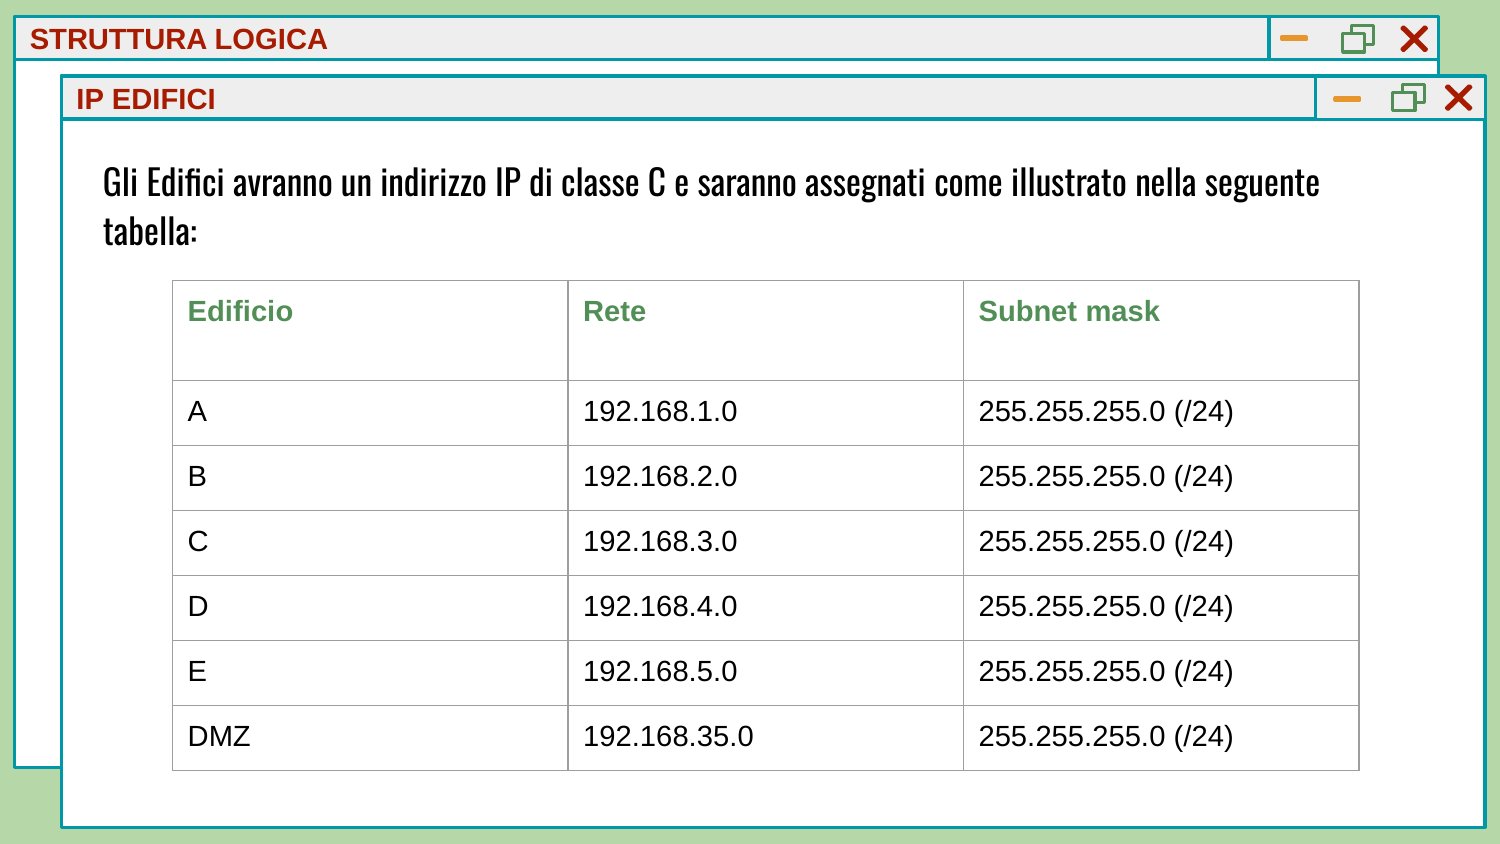

STRUTTURA LOGICA

IP EDIFICI

Gli Edifici avranno un indirizzo IP di classe C e saranno assegnati come illustrato nella seguente tabella:
| Edificio | Rete | Subnet mask |
| --- | --- | --- |
| A | 192.168.1.0 | 255.255.255.0 (/24) |
| B | 192.168.2.0 | 255.255.255.0 (/24) |
| C | 192.168.3.0 | 255.255.255.0 (/24) |
| D | 192.168.4.0 | 255.255.255.0 (/24) |
| E | 192.168.5.0 | 255.255.255.0 (/24) |
| DMZ | 192.168.35.0 | 255.255.255.0 (/24) |